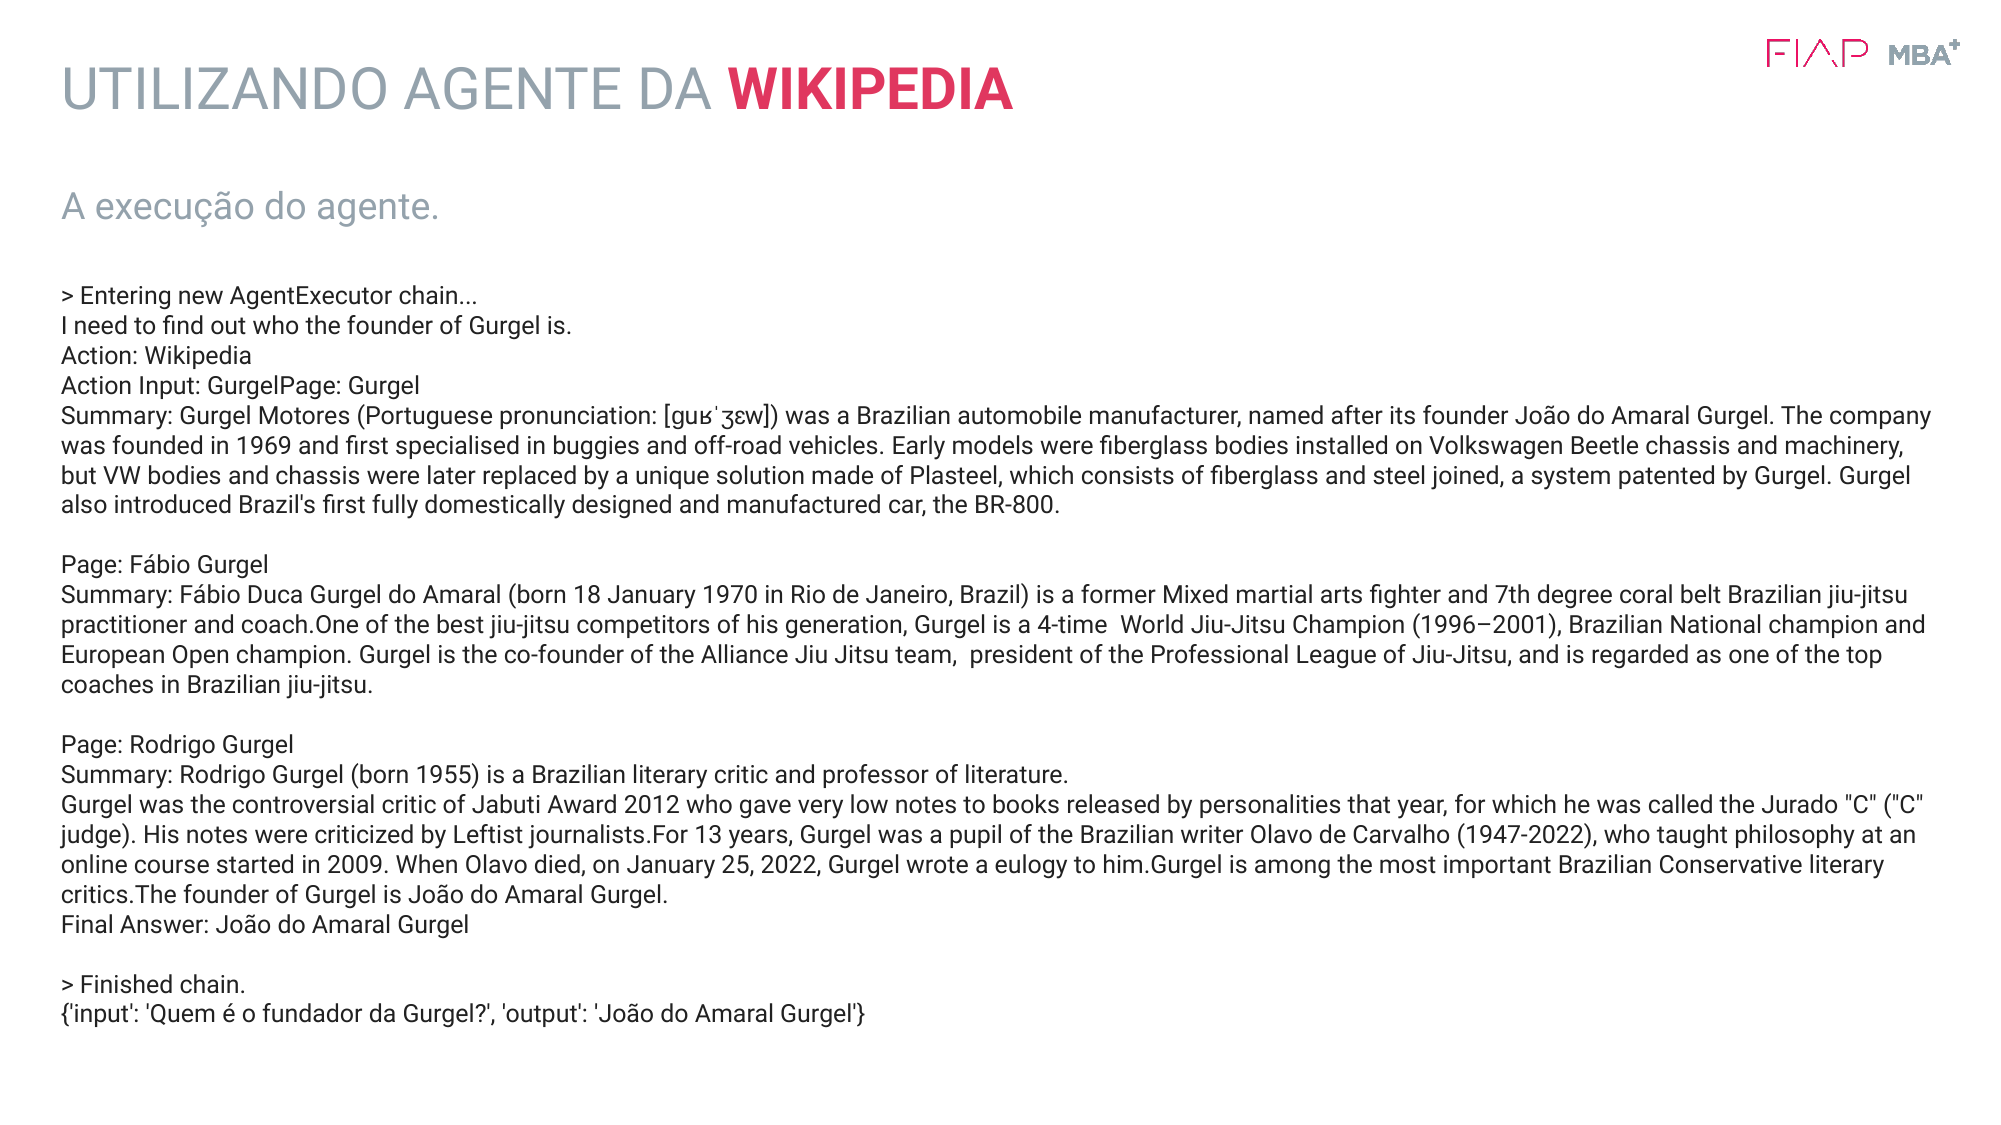

# UTILIZANDO AGENTE DA WIKIPEDIA
A execução do agente.
> Entering new AgentExecutor chain...
I need to find out who the founder of Gurgel is.
Action: Wikipedia
Action Input: GurgelPage: Gurgel
Summary: Gurgel Motores (Portuguese pronunciation: [ɡuʁˈʒɛw]) was a Brazilian automobile manufacturer, named after its founder João do Amaral Gurgel. The company was founded in 1969 and first specialised in buggies and off-road vehicles. Early models were fiberglass bodies installed on Volkswagen Beetle chassis and machinery, but VW bodies and chassis were later replaced by a unique solution made of Plasteel, which consists of fiberglass and steel joined, a system patented by Gurgel. Gurgel also introduced Brazil's first fully domestically designed and manufactured car, the BR-800.

Page: Fábio Gurgel
Summary: Fábio Duca Gurgel do Amaral (born 18 January 1970 in Rio de Janeiro, Brazil) is a former Mixed martial arts fighter and 7th degree coral belt Brazilian jiu-jitsu practitioner and coach.One of the best jiu-jitsu competitors of his generation, Gurgel is a 4-time  World Jiu-Jitsu Champion (1996–2001), Brazilian National champion and European Open champion. Gurgel is the co-founder of the Alliance Jiu Jitsu team,  president of the Professional League of Jiu-Jitsu, and is regarded as one of the top coaches in Brazilian jiu-jitsu.

Page: Rodrigo Gurgel
Summary: Rodrigo Gurgel (born 1955) is a Brazilian literary critic and professor of literature.
Gurgel was the controversial critic of Jabuti Award 2012 who gave very low notes to books released by personalities that year, for which he was called the Jurado "C" ("C" judge). His notes were criticized by Leftist journalists.For 13 years, Gurgel was a pupil of the Brazilian writer Olavo de Carvalho (1947-2022), who taught philosophy at an online course started in 2009. When Olavo died, on January 25, 2022, Gurgel wrote a eulogy to him.Gurgel is among the most important Brazilian Conservative literary critics.The founder of Gurgel is João do Amaral Gurgel.
Final Answer: João do Amaral Gurgel

> Finished chain.
{'input': 'Quem é o fundador da Gurgel?', 'output': 'João do Amaral Gurgel'}